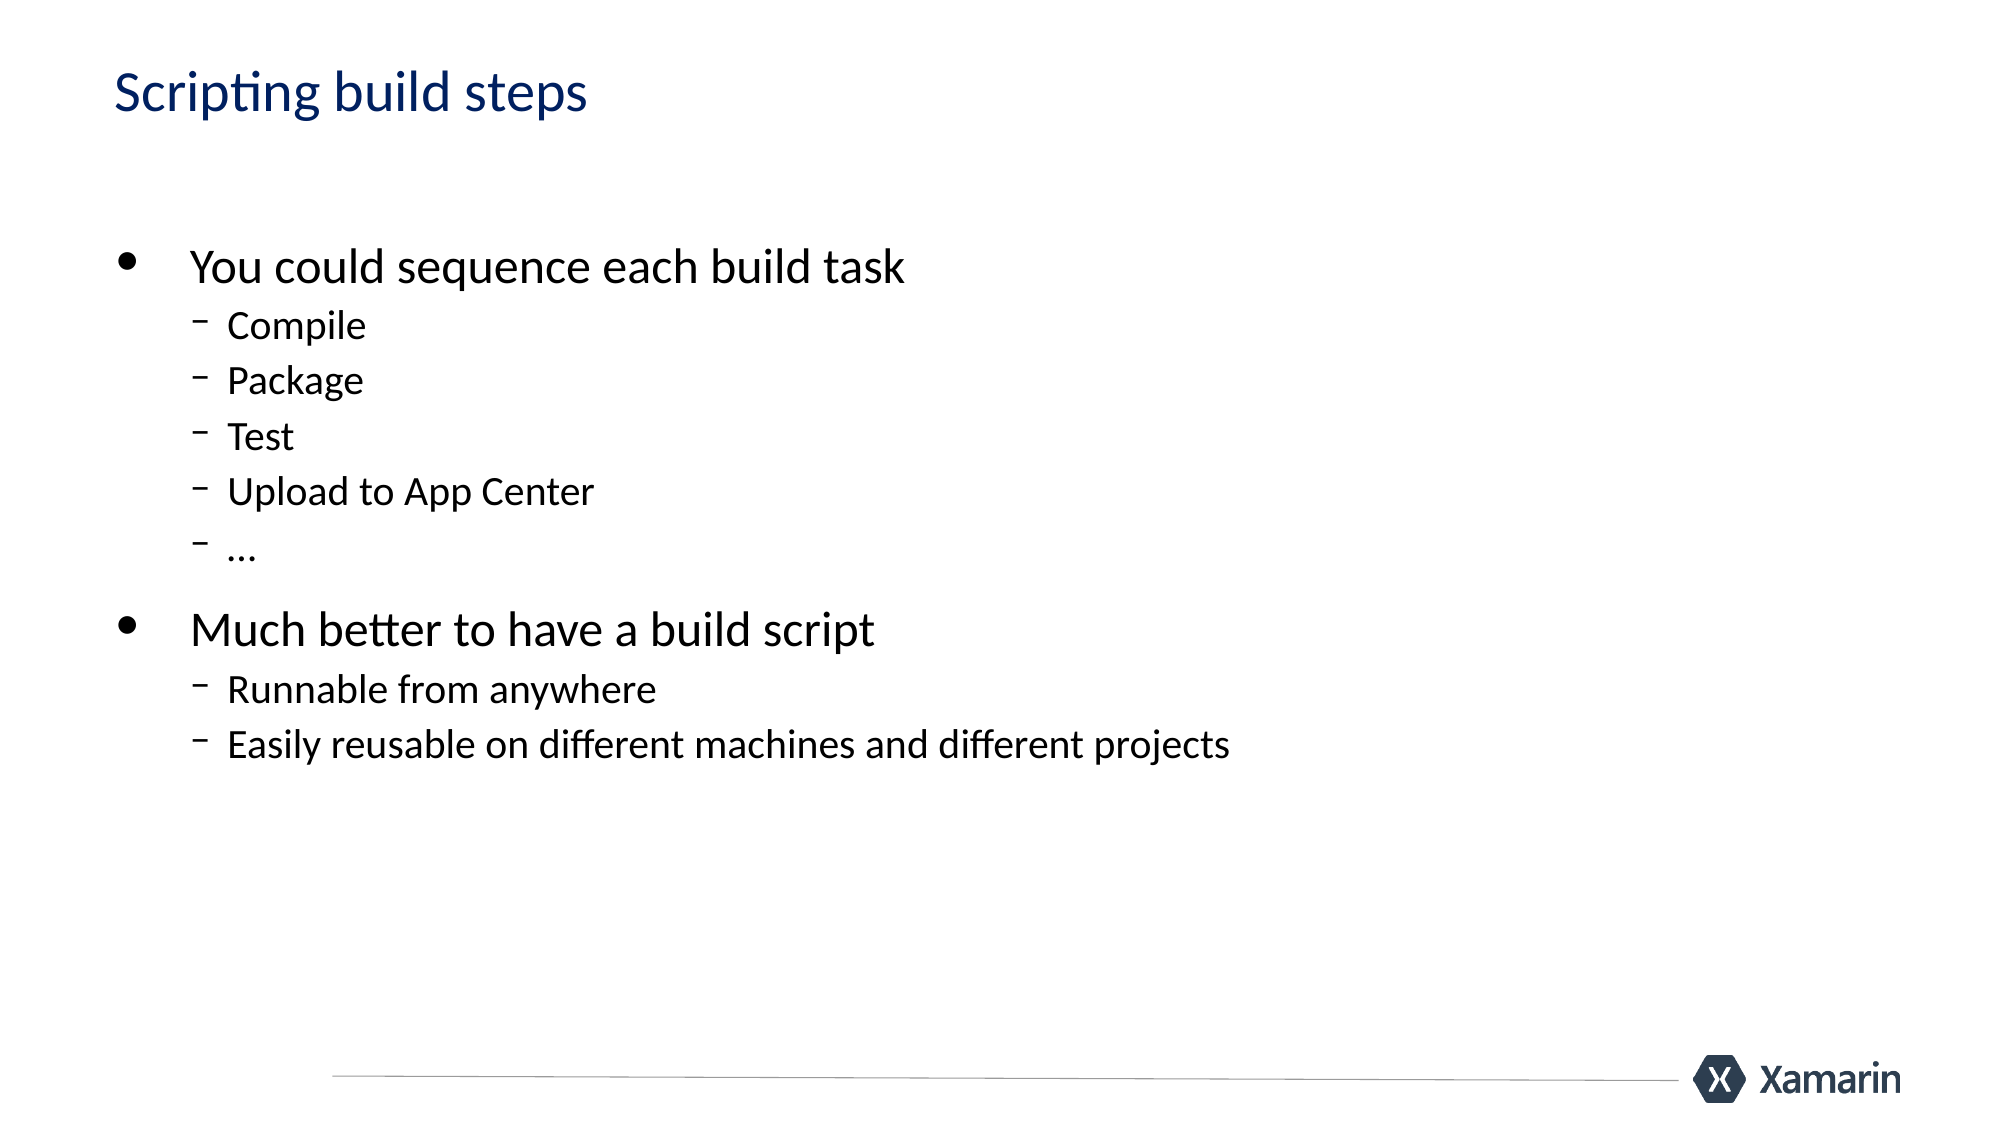

# Scripting build steps
You could sequence each build task
Compile
Package
Test
Upload to App Center
…
Much better to have a build script
Runnable from anywhere
Easily reusable on different machines and different projects